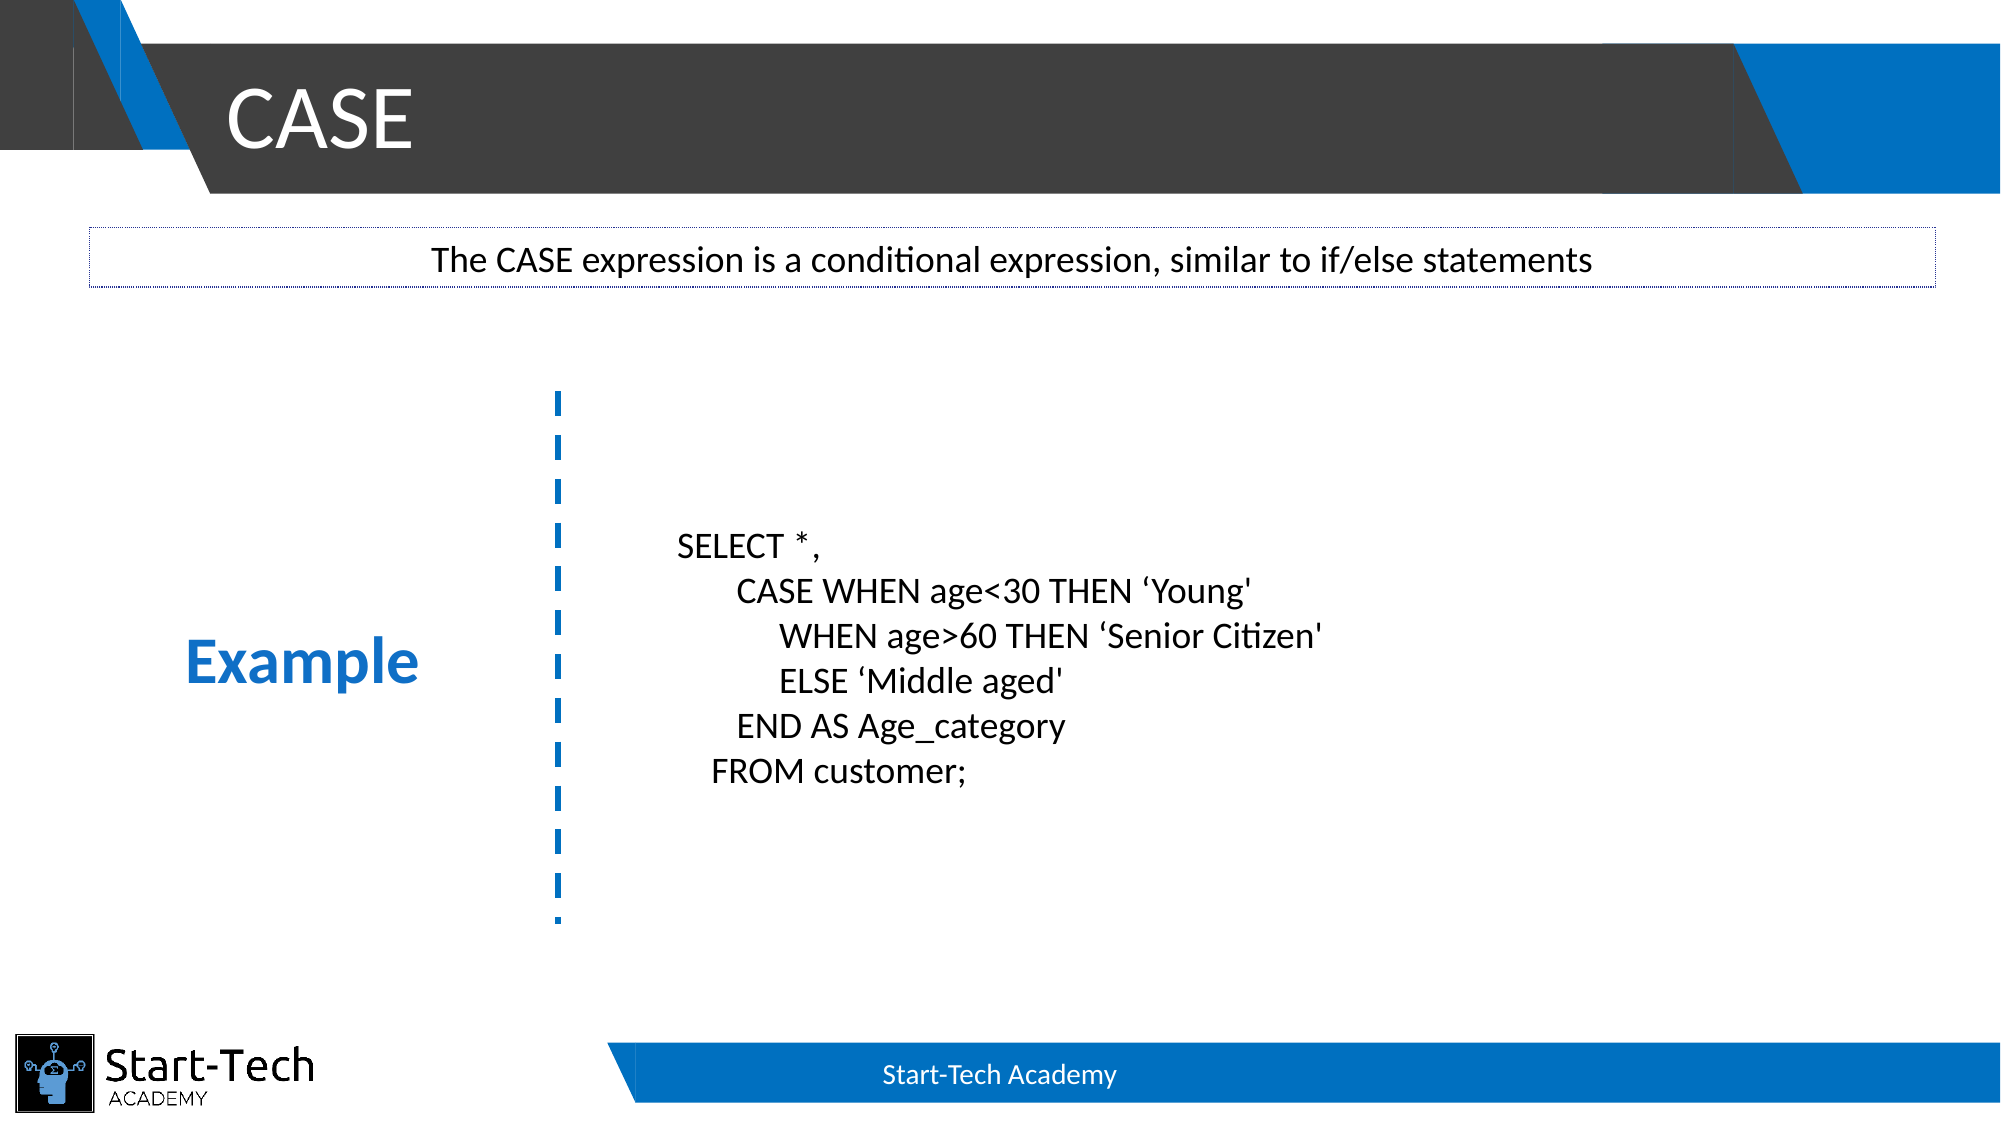

# CASE
The CASE expression is a conditional expression, similar to if/else statements
SELECT *,
       CASE WHEN age<30 THEN ‘Young'
            WHEN age>60 THEN ‘Senior Citizen'
            ELSE ‘Middle aged'
       END AS Age_category
    FROM customer;
Example
Start-Tech Academy